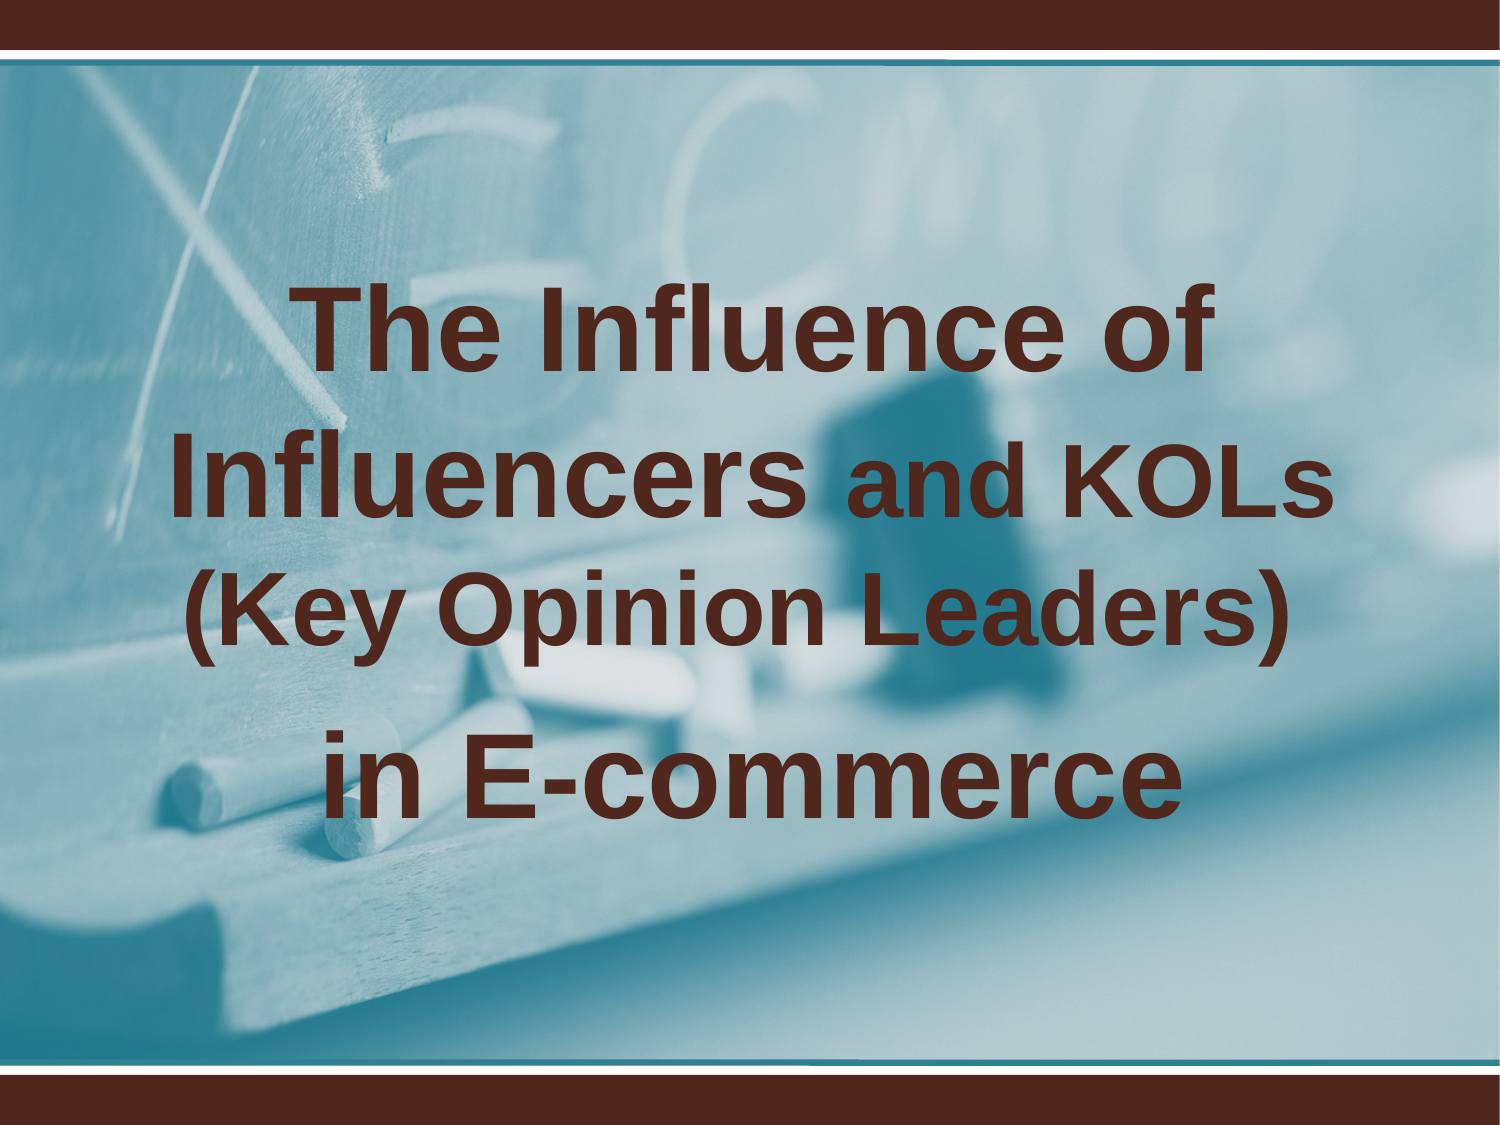

The Influence of Influencers and KOLs (Key Opinion Leaders)
in E-commerce